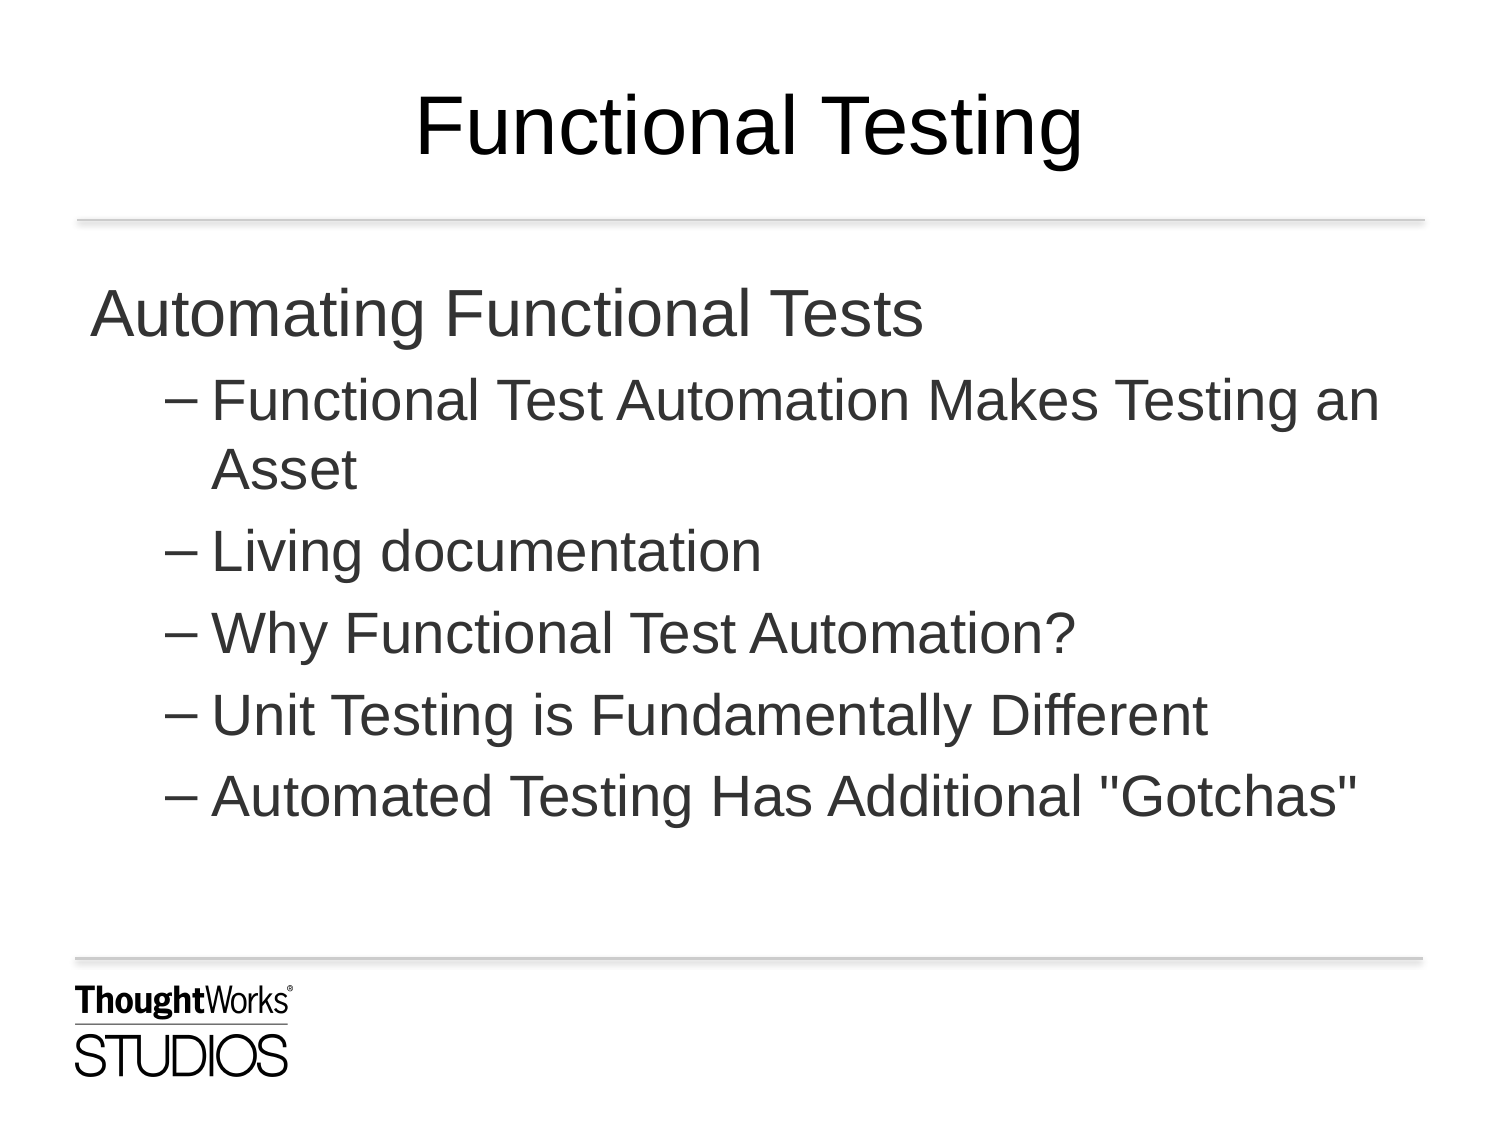

# Functional Testing
Automating Functional Tests
Functional Test Automation Makes Testing an Asset
Living documentation
Why Functional Test Automation?
Unit Testing is Fundamentally Different
Automated Testing Has Additional "Gotchas"